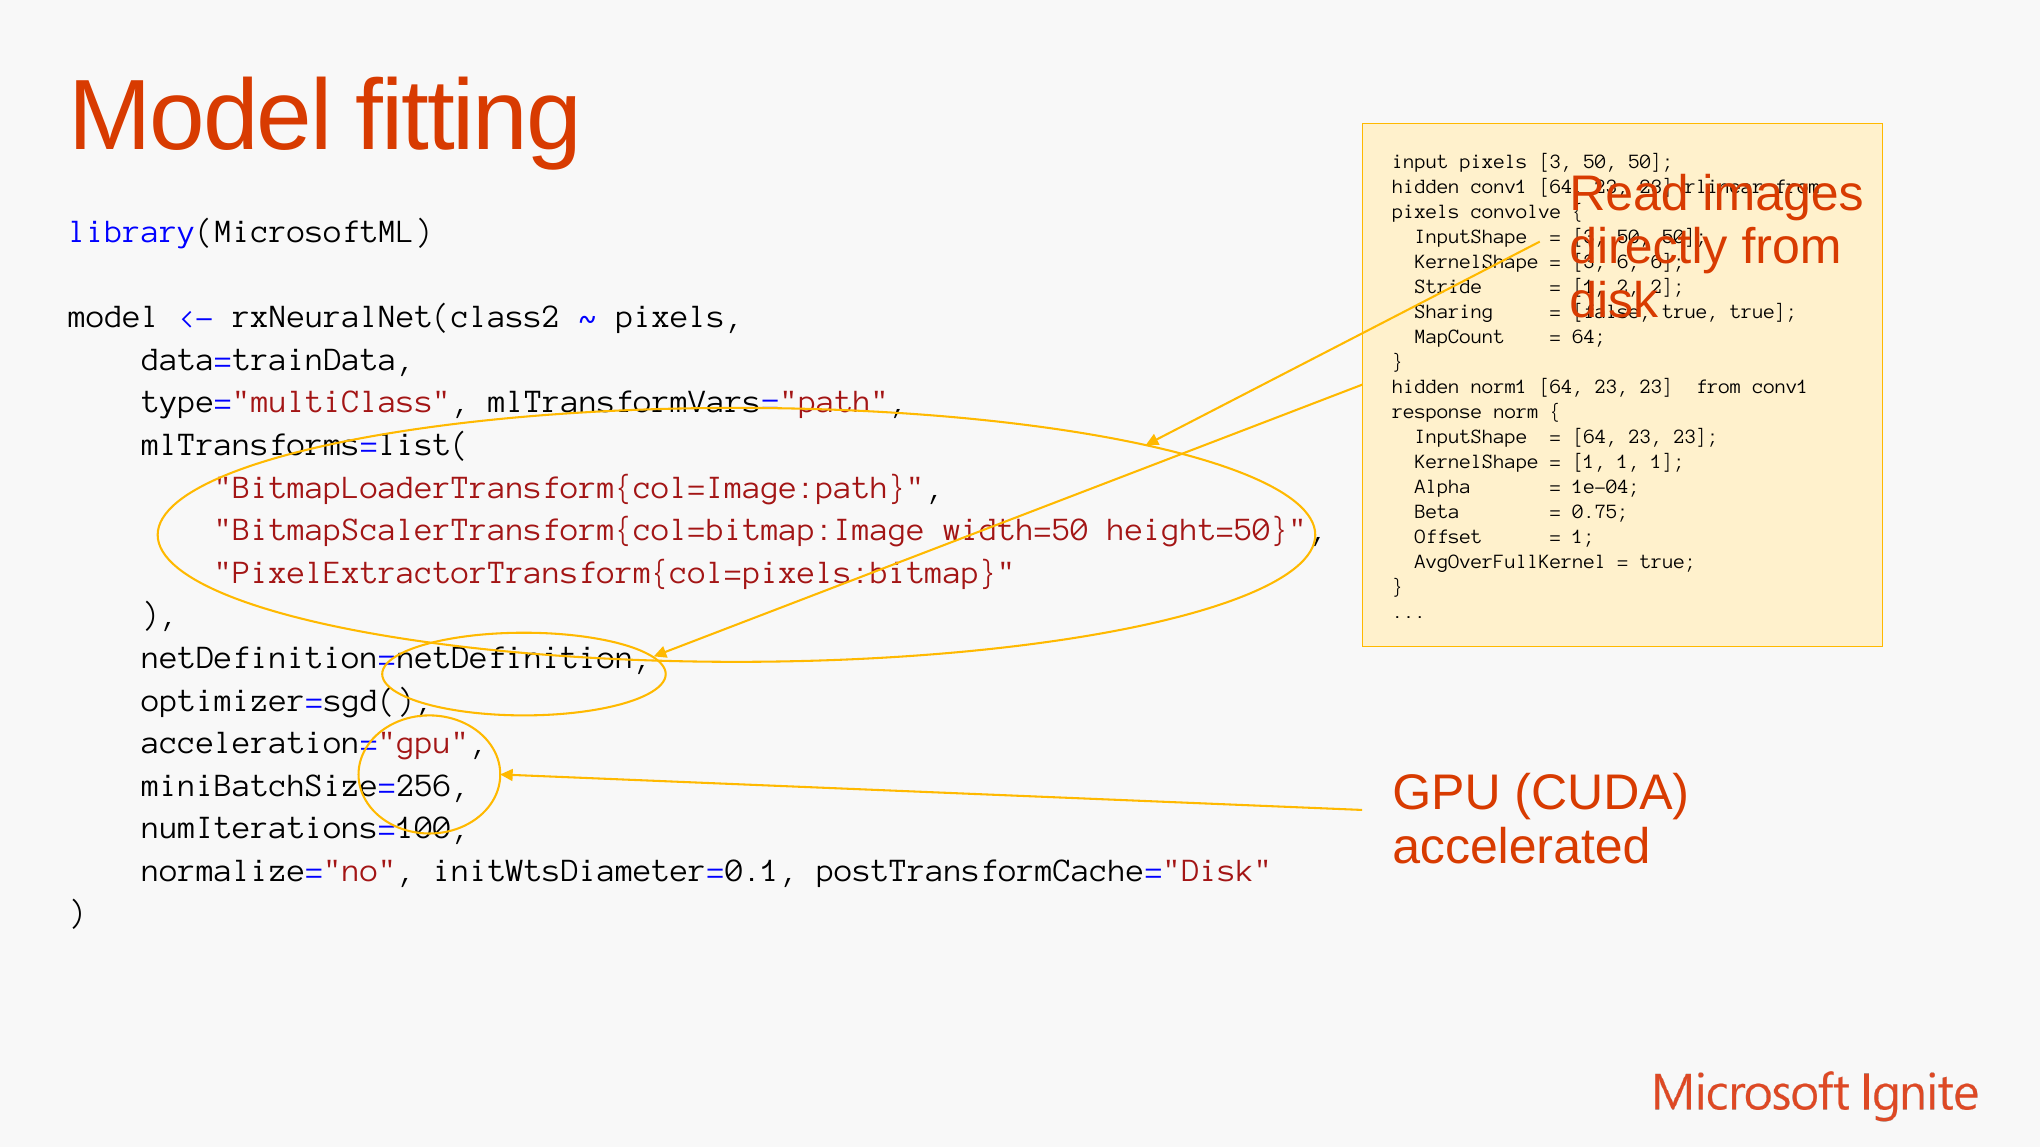

# Model fitting
input pixels [3, 50, 50];
hidden conv1 [64, 23, 23] rlinear from pixels convolve {
  InputShape  = [3, 50, 50];
  KernelShape = [3, 6, 6];
  Stride      = [1, 2, 2];
  Sharing     = [false, true, true];
  MapCount    = 64;
}
hidden norm1 [64, 23, 23]  from conv1 response norm {
  InputShape  = [64, 23, 23];
  KernelShape = [1, 1, 1];
  Alpha       = 1e-04;
  Beta        = 0.75;
  Offset      = 1;
  AvgOverFullKernel = true;
}
...

Read images directly from disk

library(MicrosoftML)

model <- rxNeuralNet(class2 ~ pixels,
    data=trainData,
    type="multiClass", mlTransformVars="path",
    mlTransforms=list(
        "BitmapLoaderTransform{col=Image:path}",
        "BitmapScalerTransform{col=bitmap:Image width=50 height=50}",
        "PixelExtractorTransform{col=pixels:bitmap}"
    ),
    netDefinition=netDefinition,
    optimizer=sgd(),
    acceleration="gpu",
    miniBatchSize=256,
    numIterations=100,
    normalize="no", initWtsDiameter=0.1, postTransformCache="Disk"
)

GPU (CUDA) accelerated